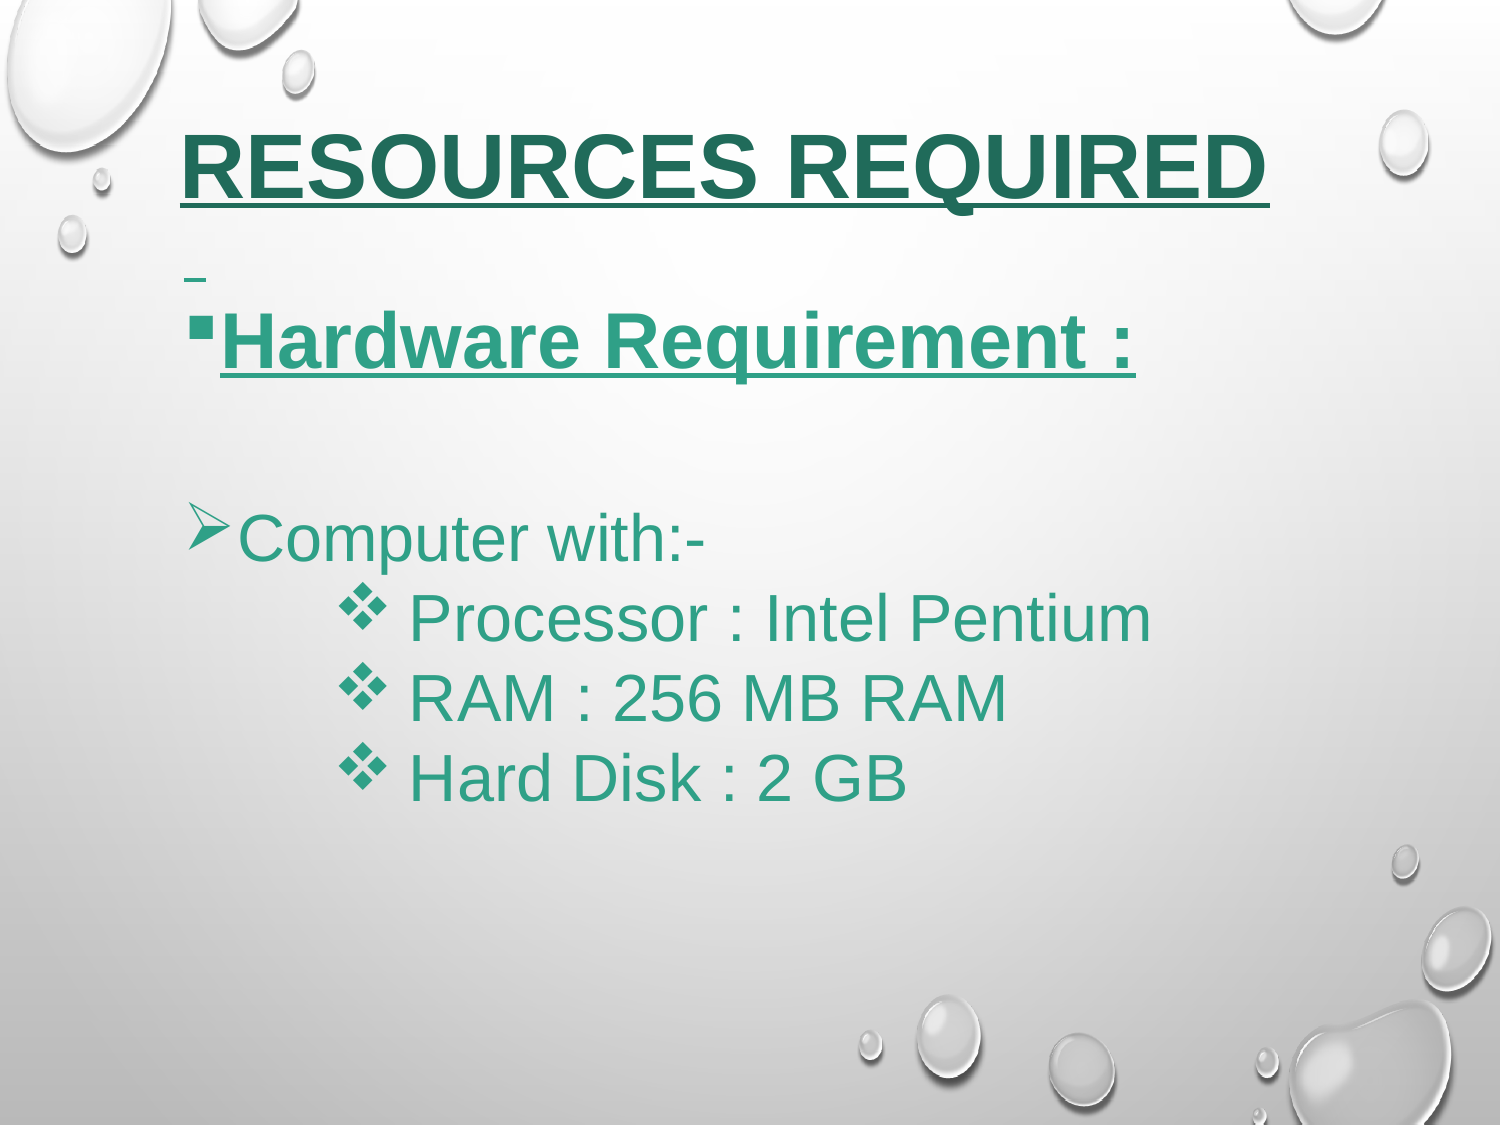

# Resources required

Hardware Requirement :

Computer with:-
Processor : Intel Pentium
RAM : 256 MB RAM
Hard Disk : 2 GB